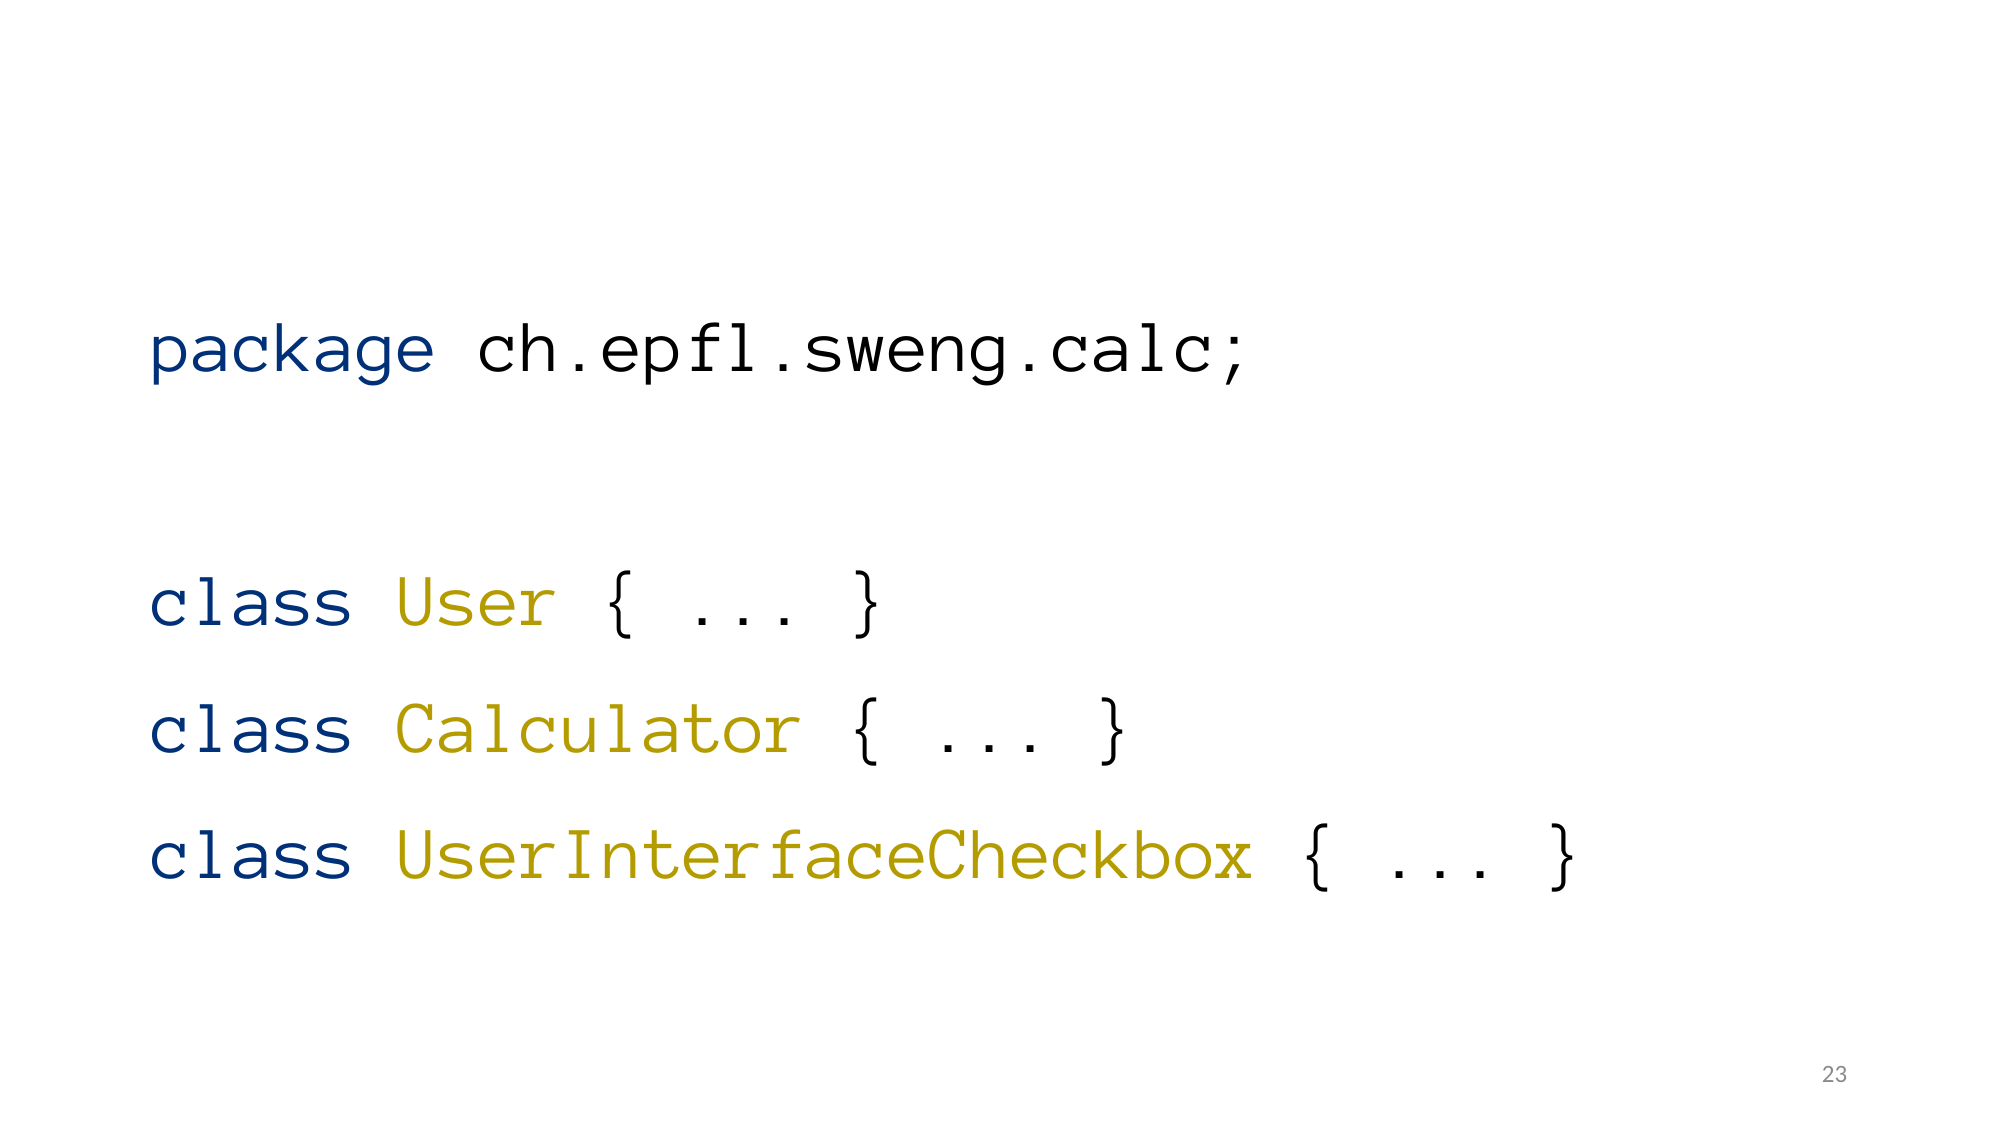

package ch.epfl.sweng.calc;

class User { ... }
class Calculator { ... }
class UserInterfaceCheckbox { ... }
23